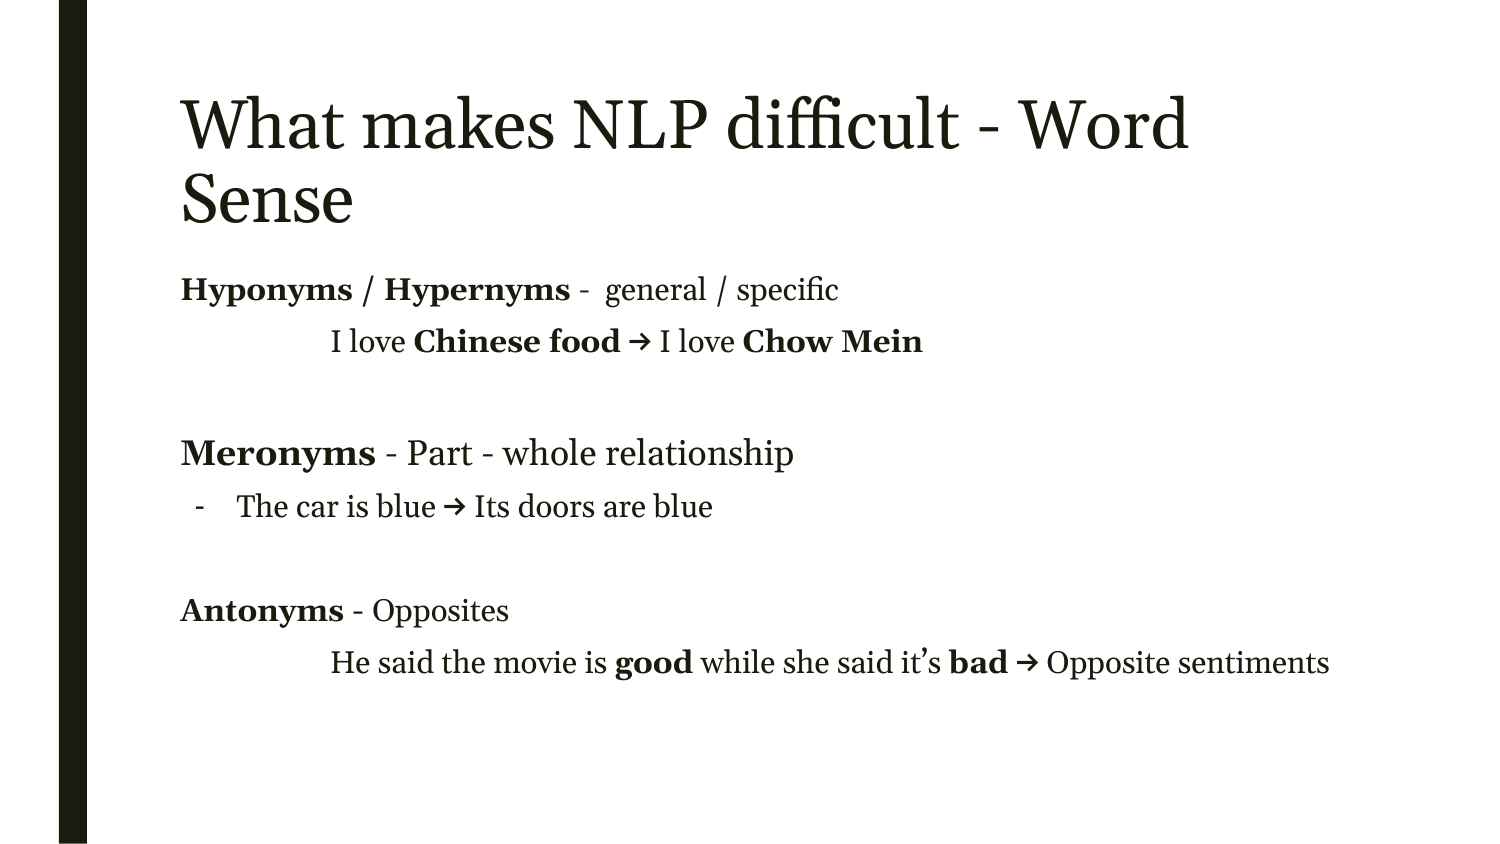

# What makes NLP difficult - Word Sense
Hyponyms / Hypernyms -  general / specific
	I love Chinese food → I love Chow Mein

Meronyms - Part - whole relationship
The car is blue → Its doors are blue

Antonyms - Opposites
	He said the movie is good while she said it’s bad → Opposite sentiments